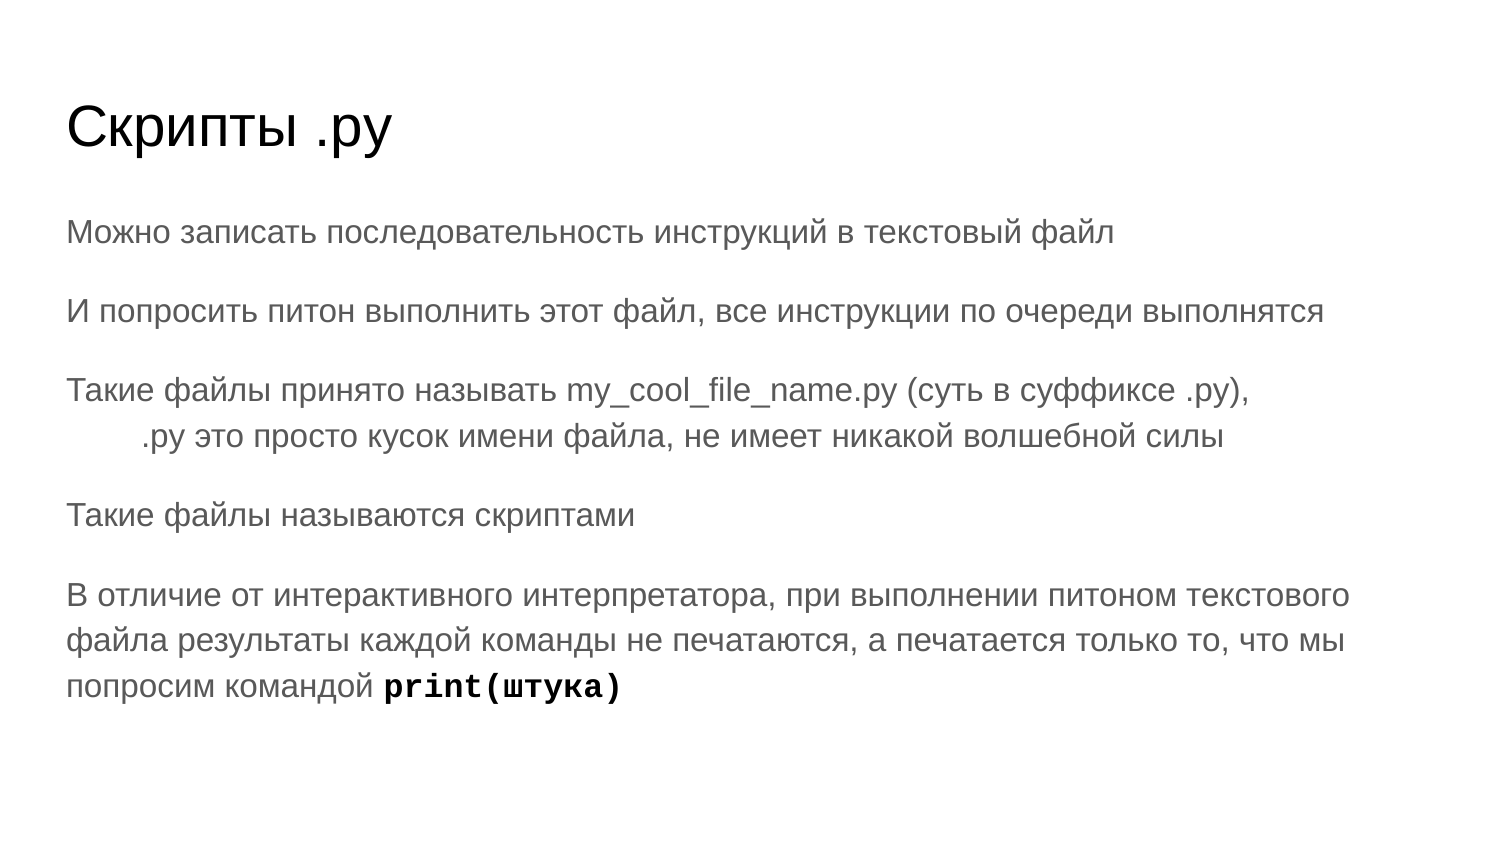

# Скрипты .py
Можно записать последовательность инструкций в текстовый файл
И попросить питон выполнить этот файл, все инструкции по очереди выполнятся
Такие файлы принято называть my_cool_file_name.py (суть в суффиксе .py),
.py это просто кусок имени файла, не имеет никакой волшебной силы
Такие файлы называются скриптами
В отличие от интерактивного интерпретатора, при выполнении питоном текстового файла результаты каждой команды не печатаются, а печатается только то, что мы попросим командой print(штука)